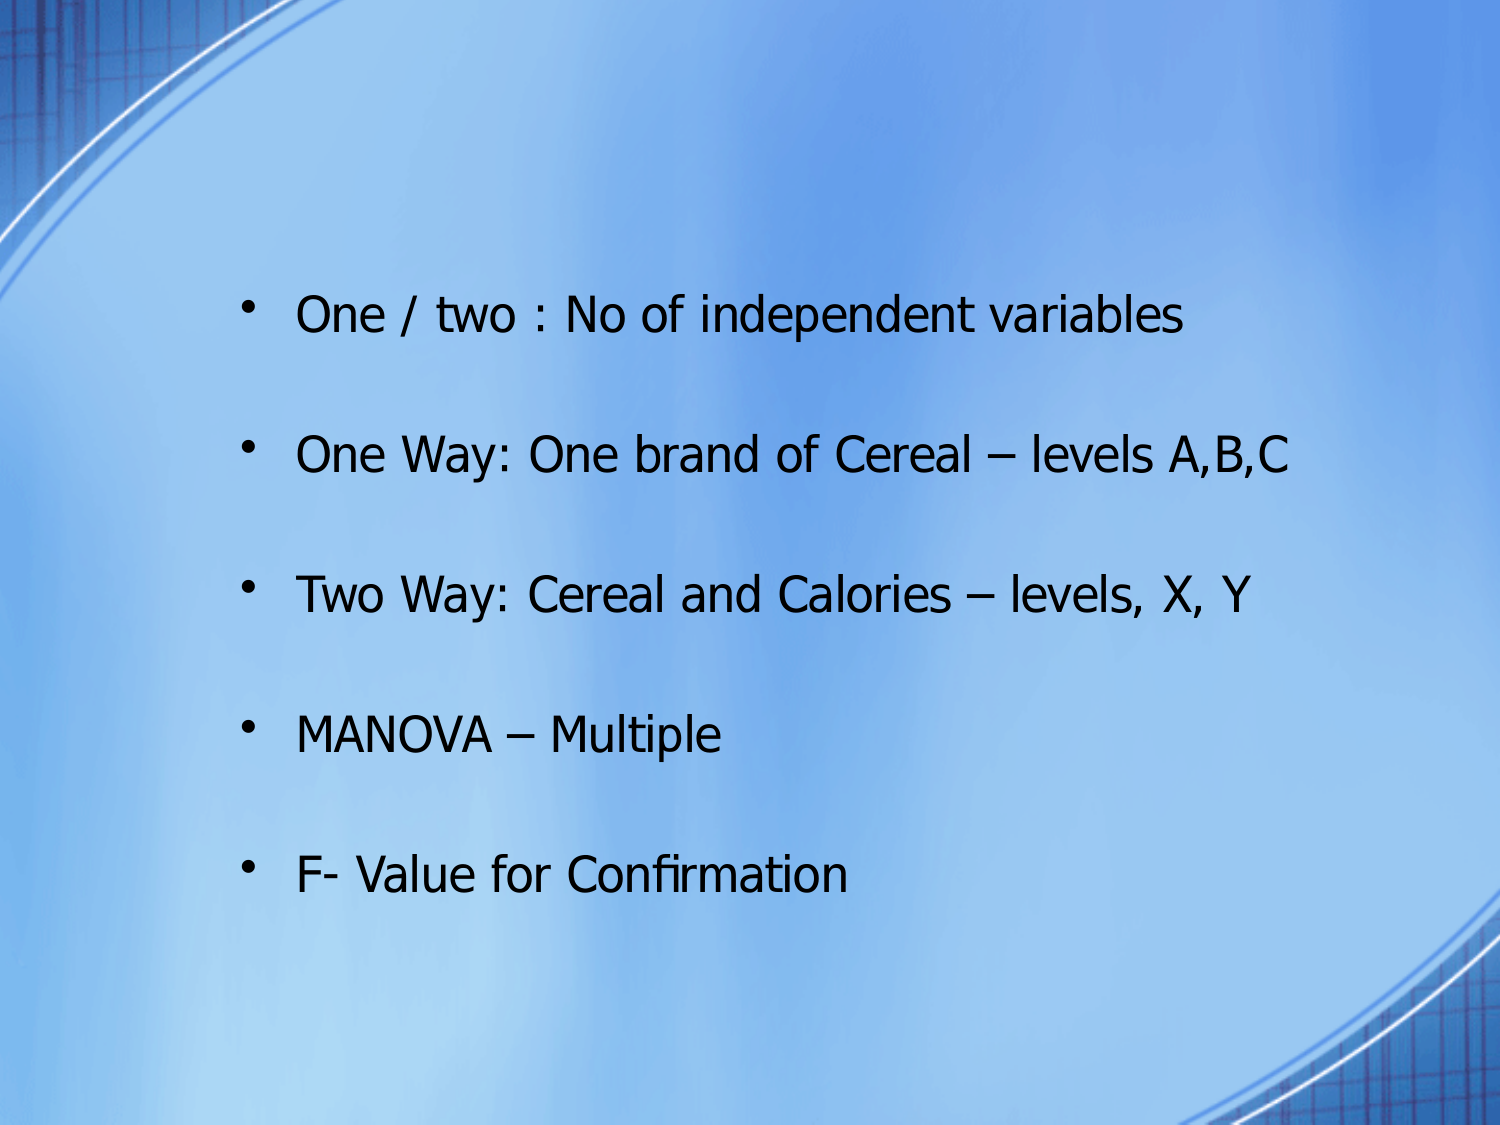

#
One / two : No of independent variables

One Way: One brand of Cereal – levels A,B,C

Two Way: Cereal and Calories – levels, X, Y

MANOVA – Multiple

F- Value for Confirmation